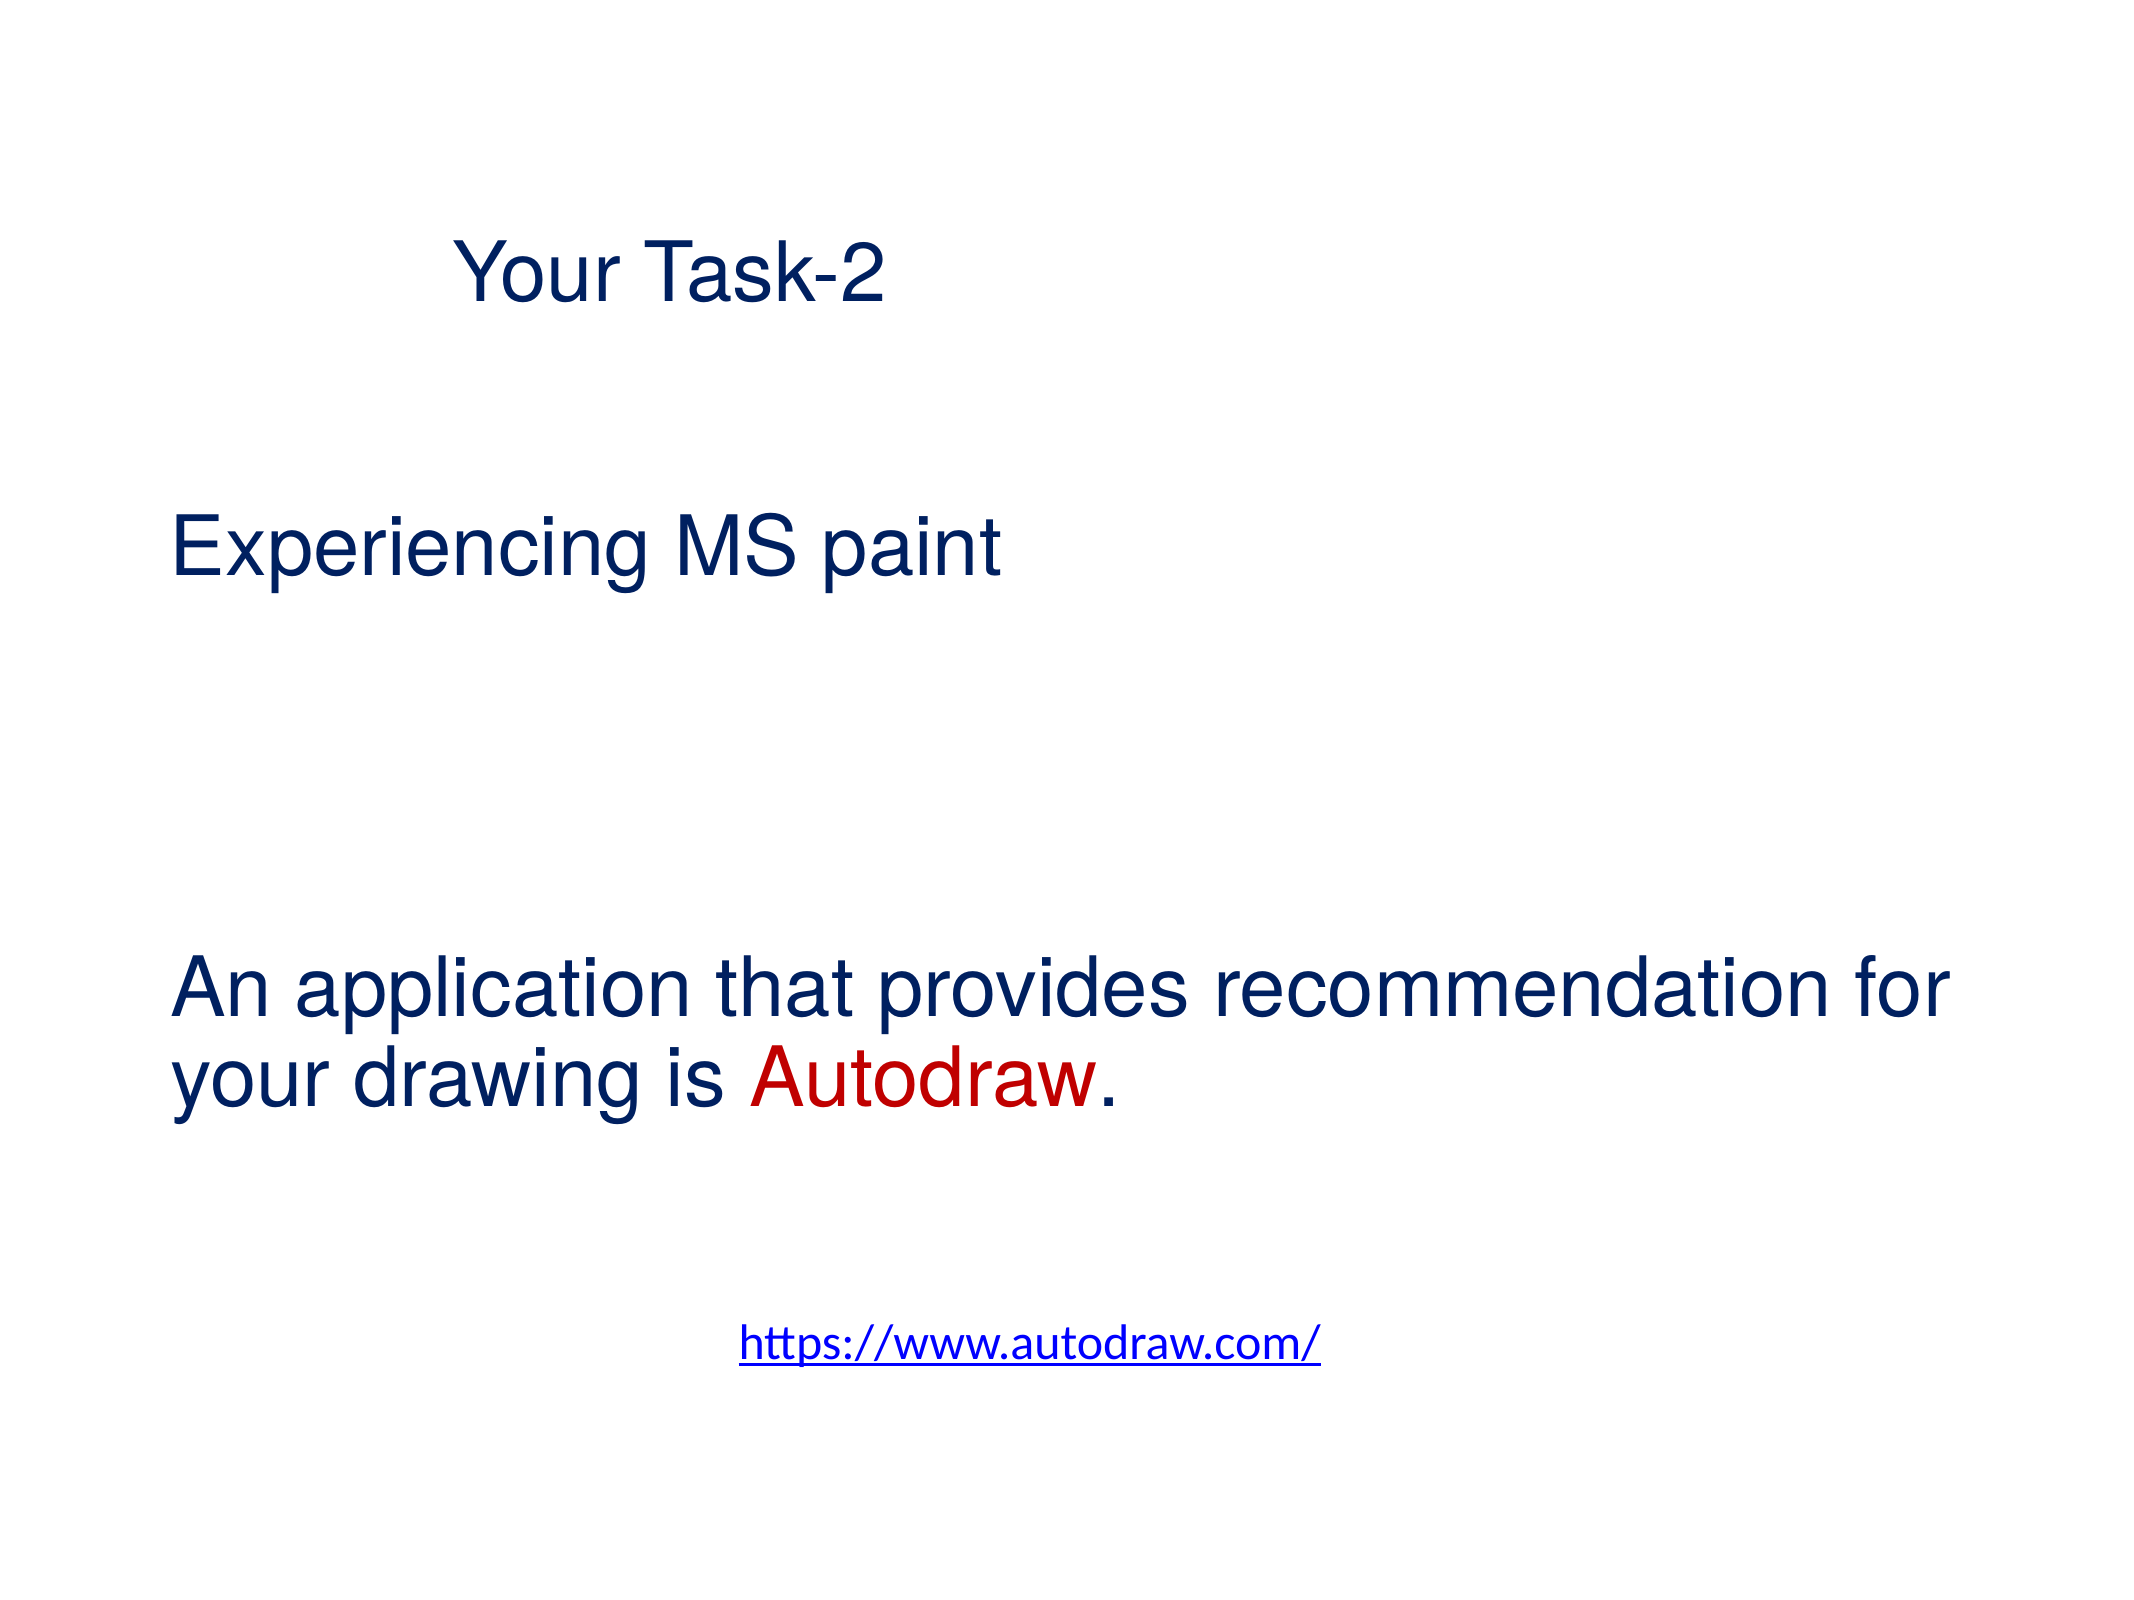

Your Task-2
Experiencing MS paint
# An application that provides recommendation for your drawing is Autodraw.
https://www.autodraw.com/